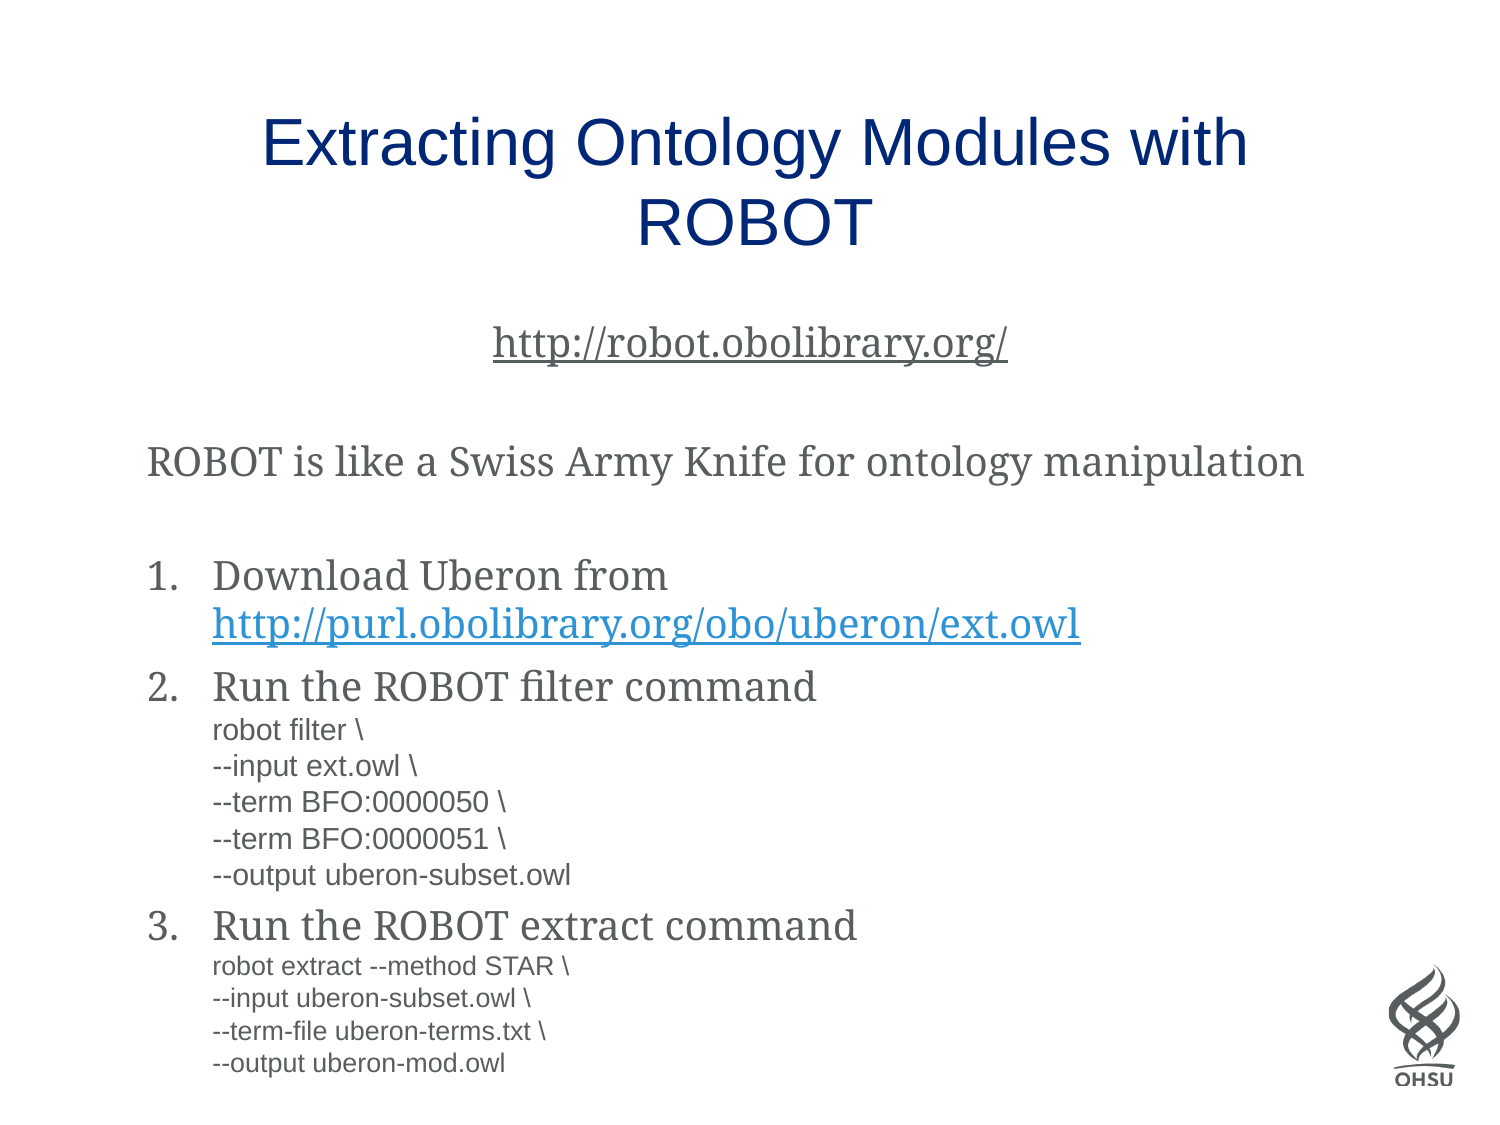

# Extracting Ontology Modules with ROBOT
http://robot.obolibrary.org/

ROBOT is like a Swiss Army Knife for ontology manipulation

Download Uberon from http://purl.obolibrary.org/obo/uberon/ext.owl
Run the ROBOT filter command
robot filter \
--input ext.owl \
--term BFO:0000050 \
--term BFO:0000051 \
--output uberon-subset.owl
Run the ROBOT extract command
robot extract --method STAR \
--input uberon-subset.owl \
--term-file uberon-terms.txt \
--output uberon-mod.owl